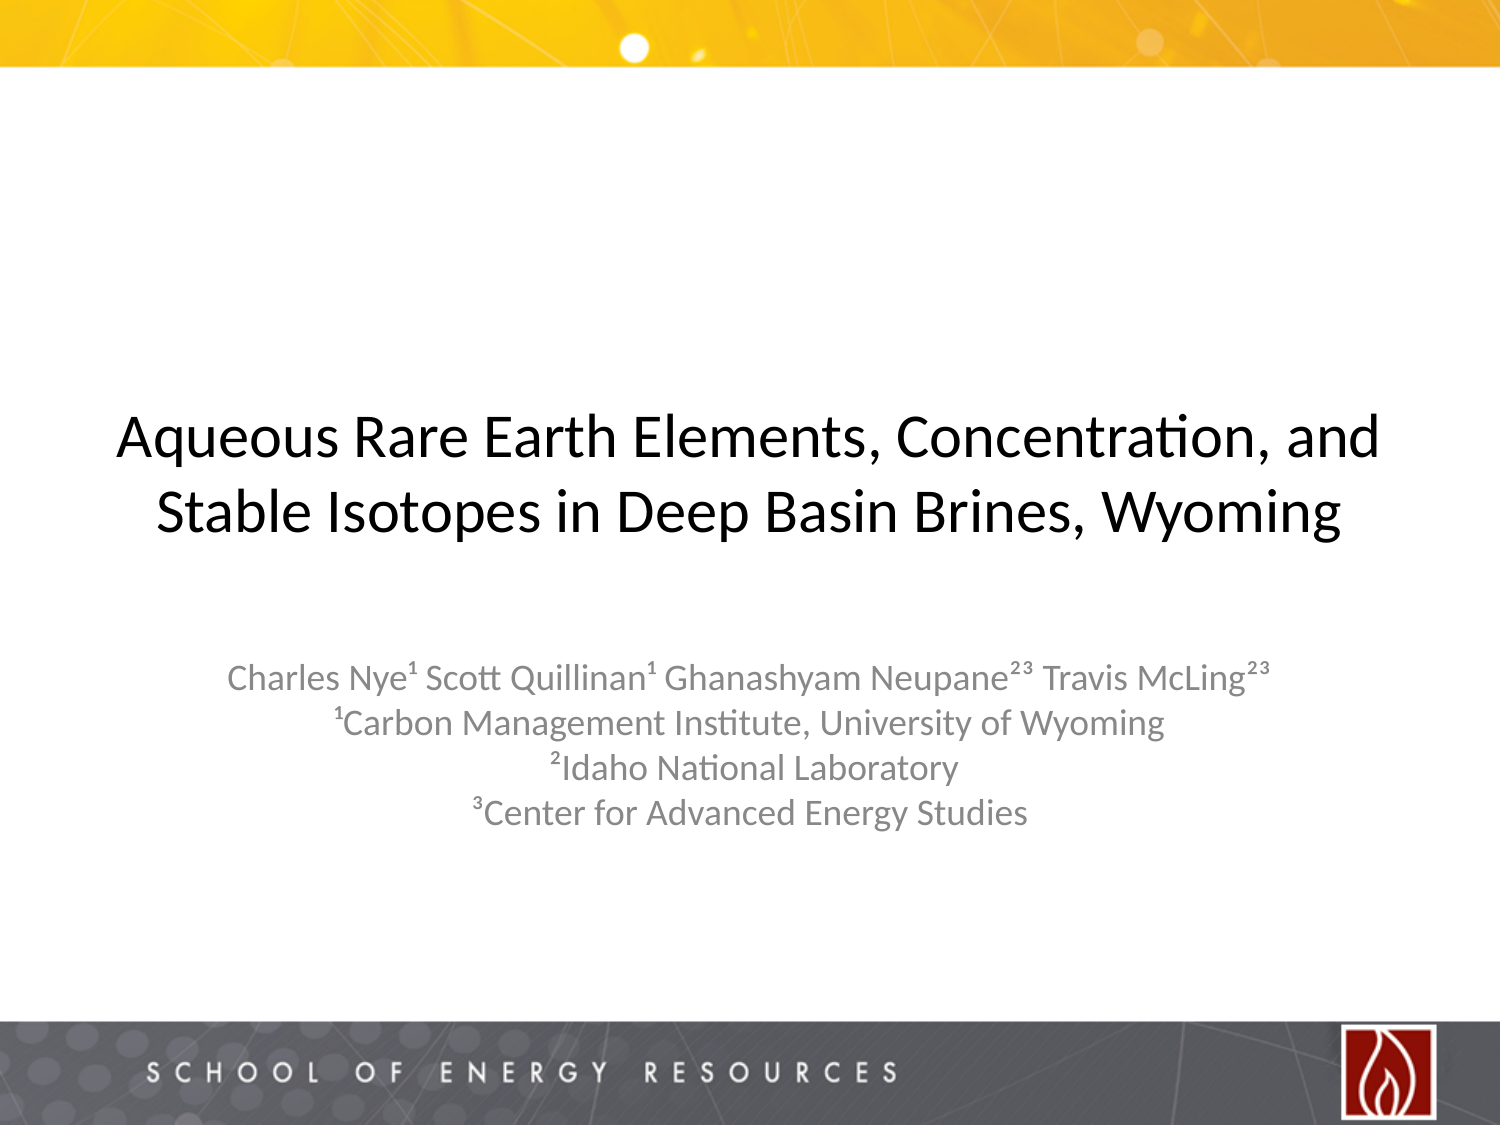

# Aqueous Rare Earth Elements, Concentration, and Stable Isotopes in Deep Basin Brines, Wyoming
Charles Nye¹ Scott Quillinan¹ Ghanashyam Neupane²³ Travis McLing²³
¹Carbon Management Institute, University of Wyoming
 ²Idaho National Laboratory
³Center for Advanced Energy Studies